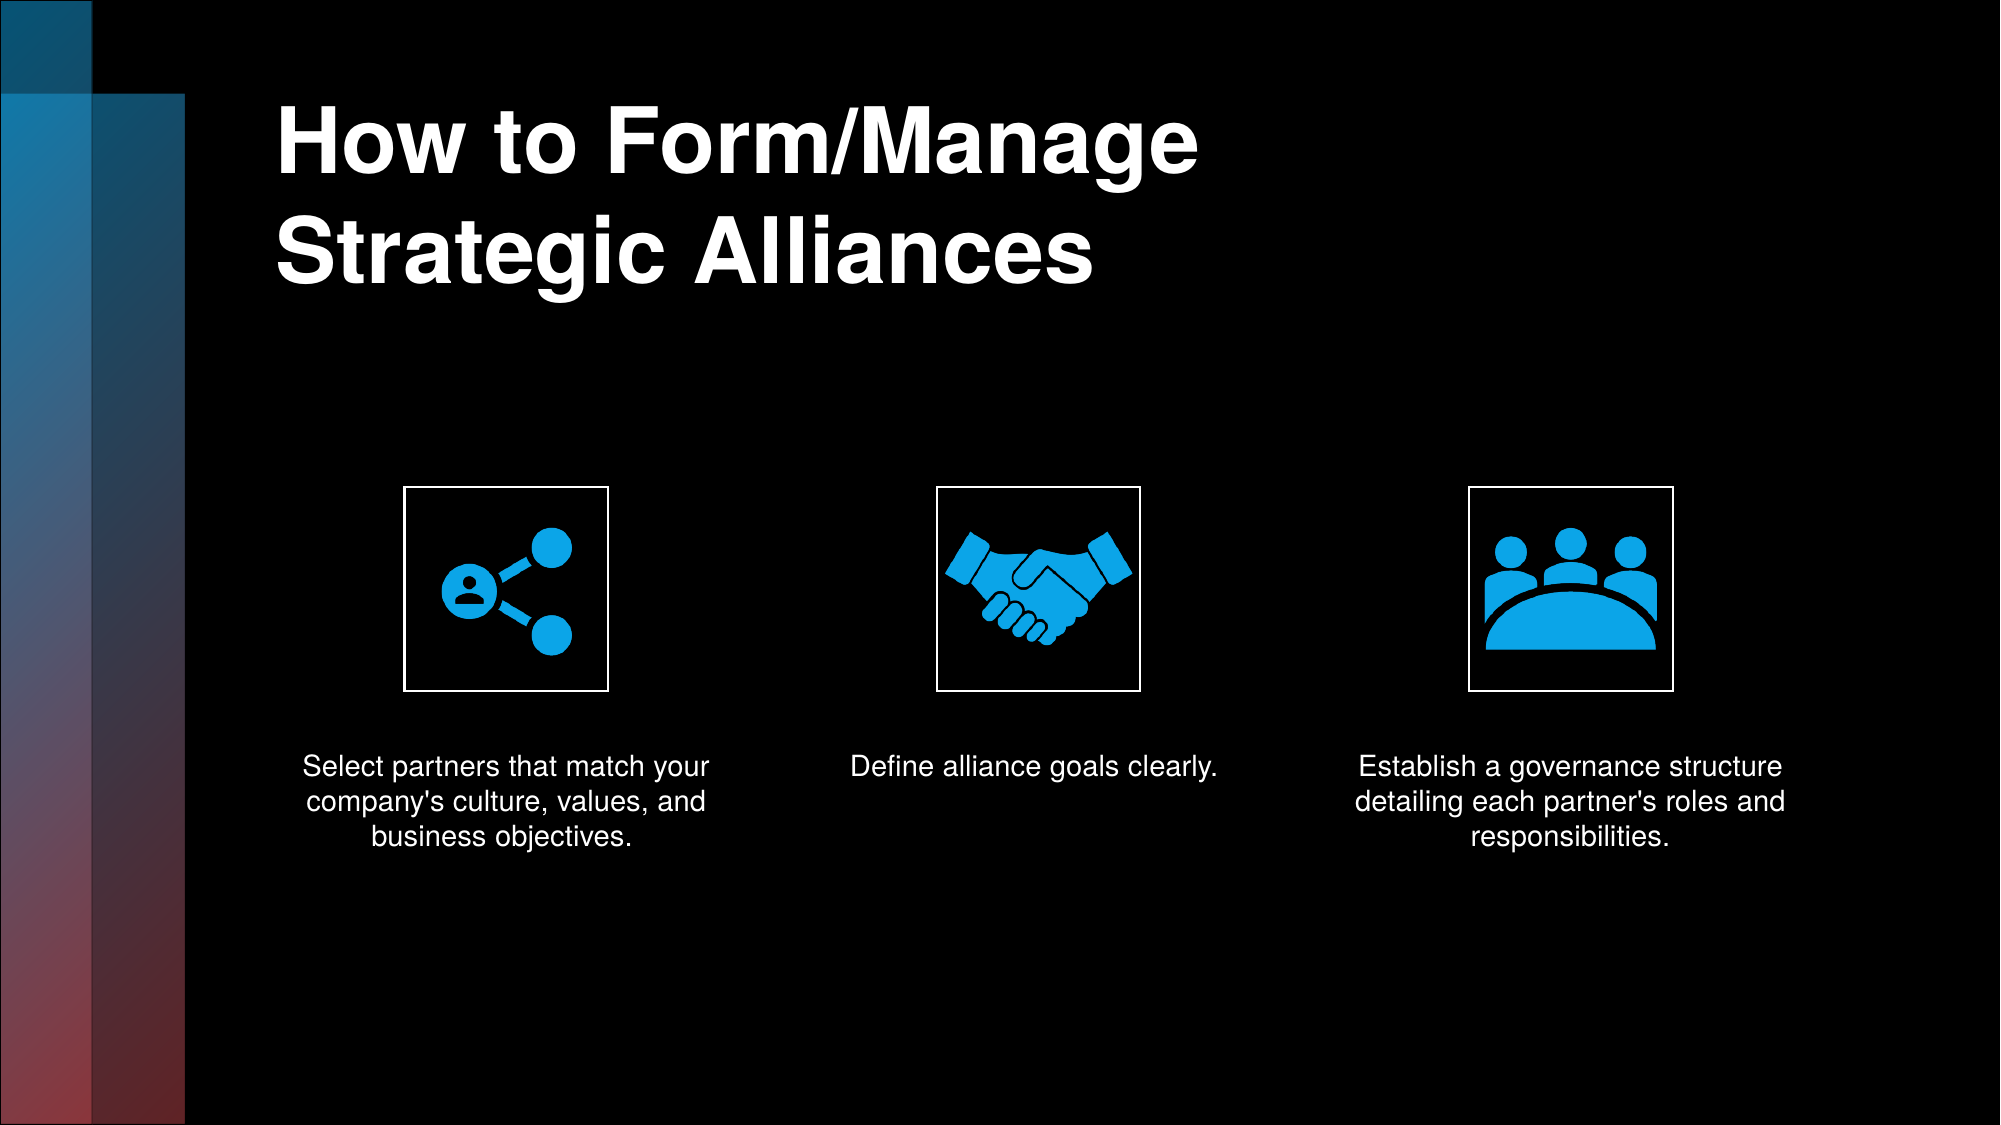

# How to Form/Manage Strategic Alliances

Select partners that match your company's culture, values, and business objectives.
Define alliance goals clearly.
Establish a governance structure detailing each partner's roles and responsibilities.